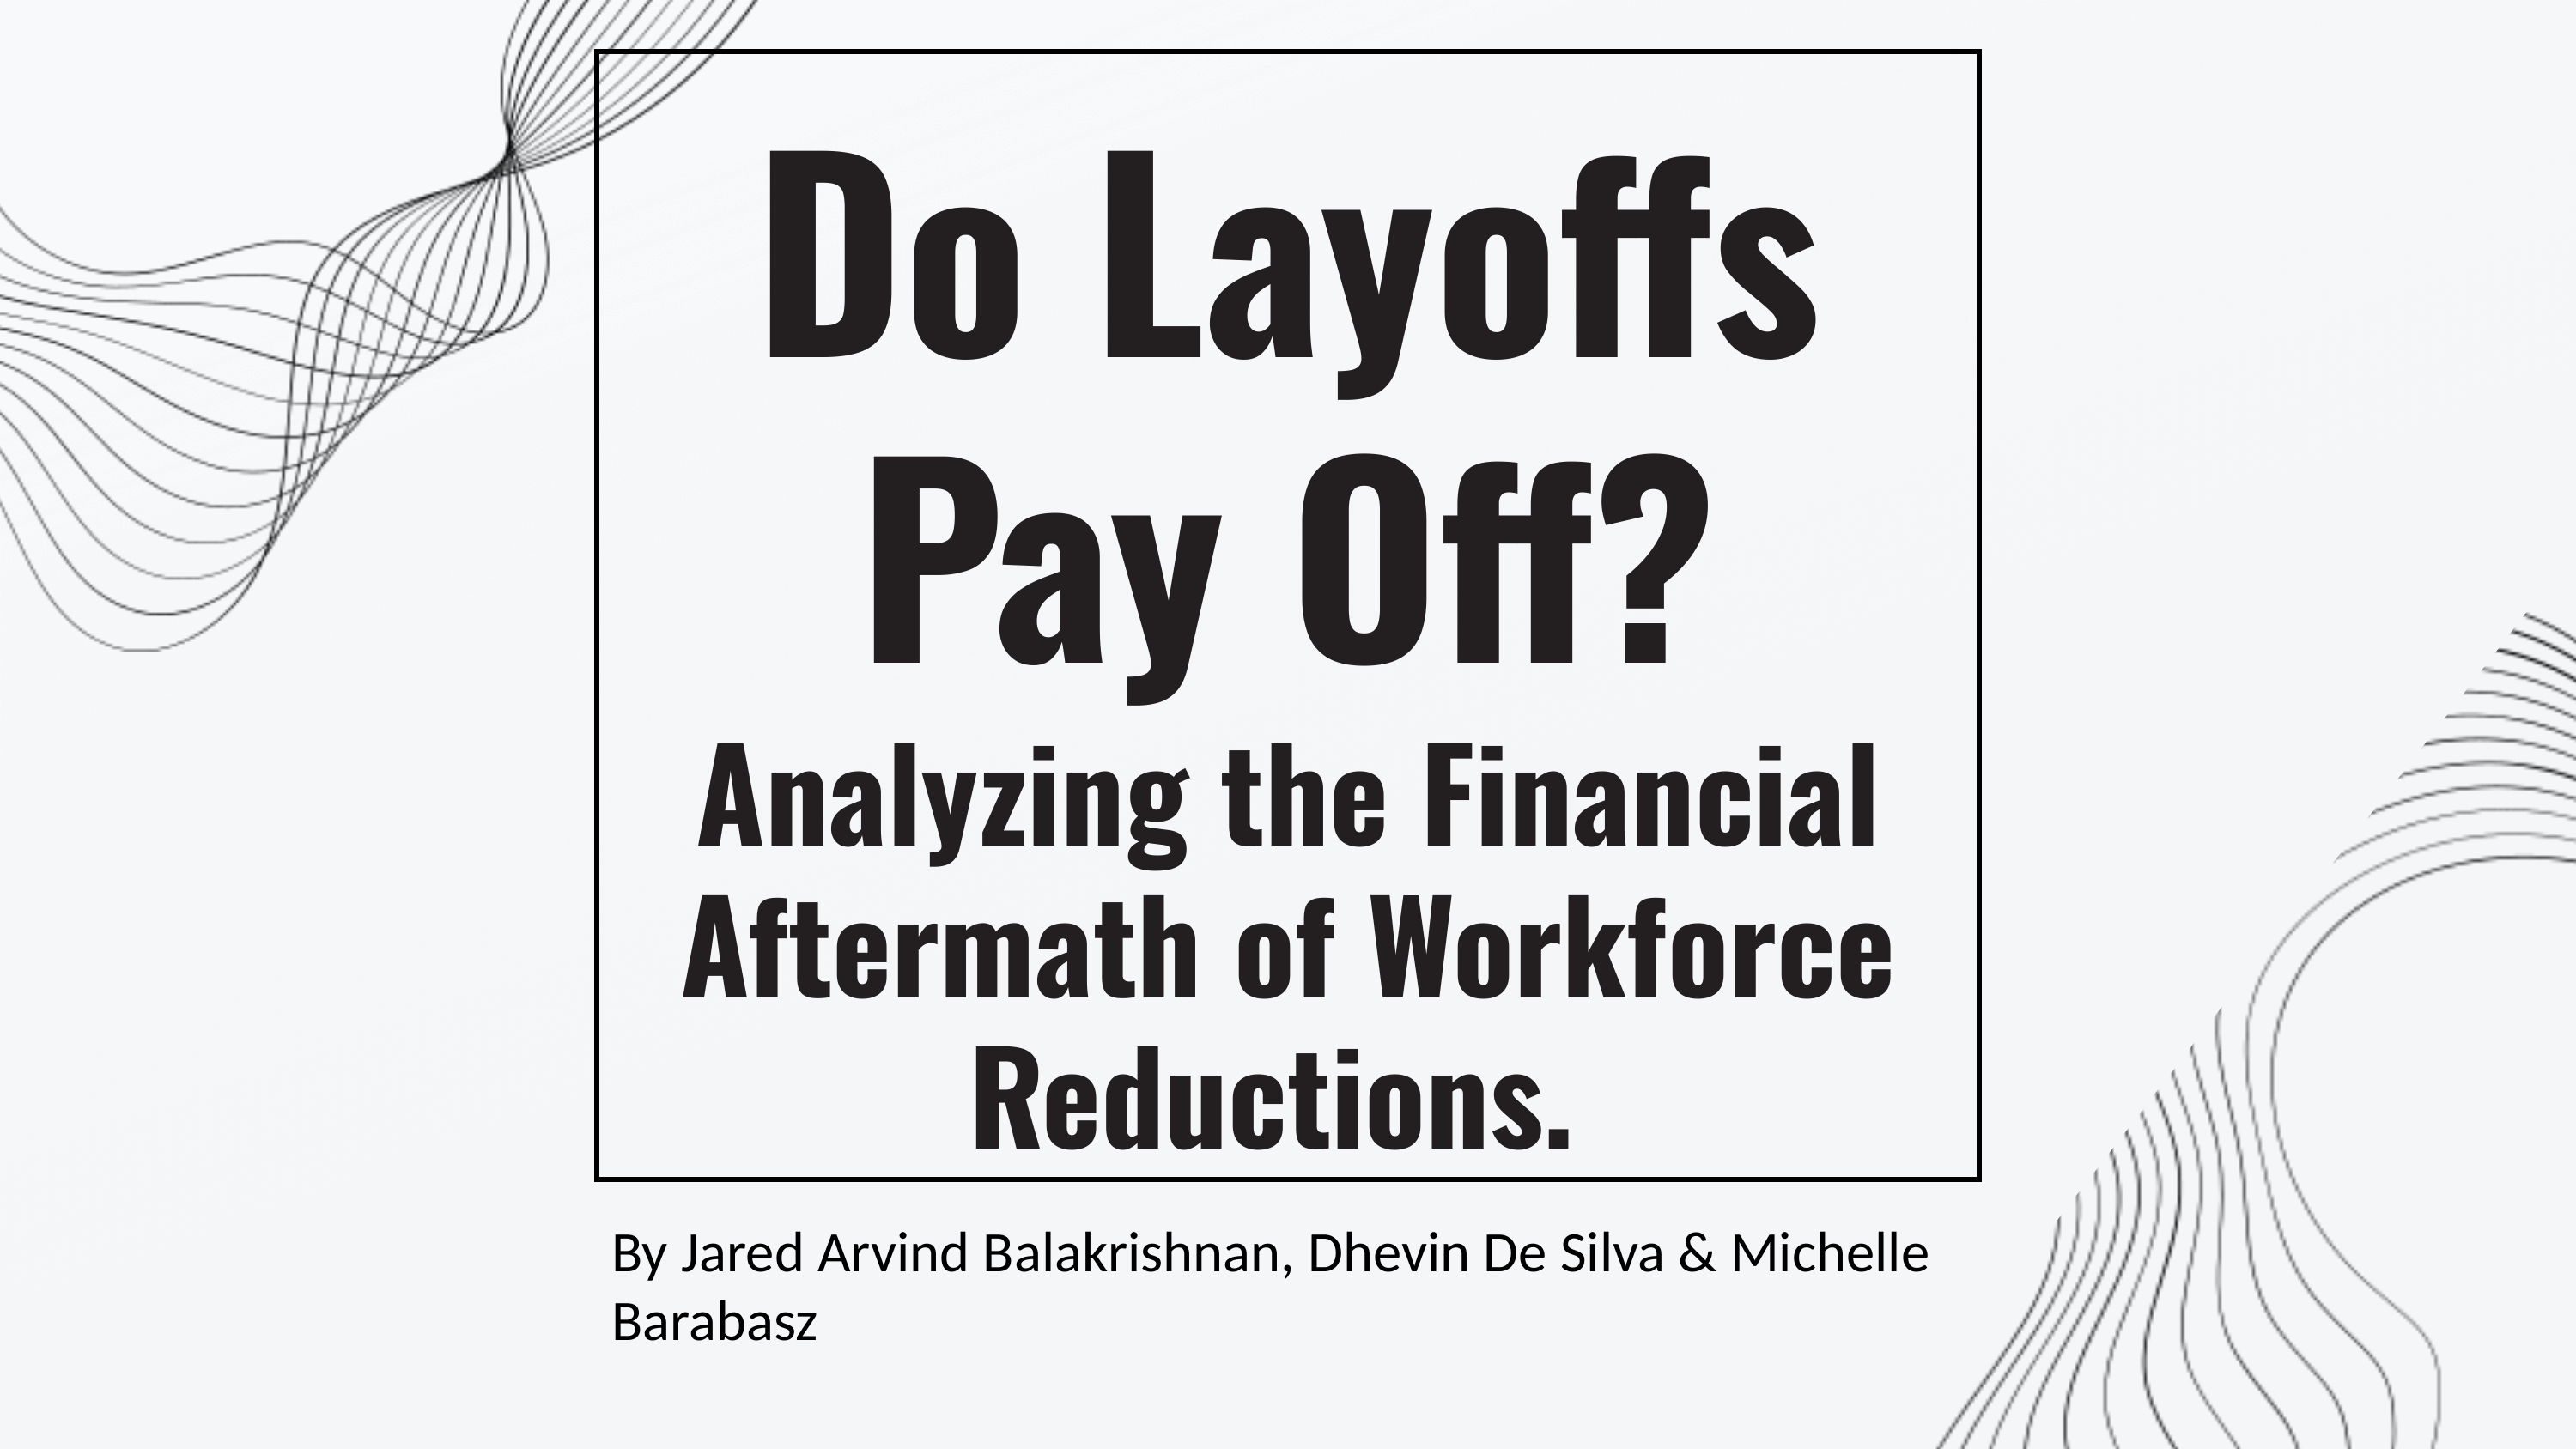

Do Layoffs Pay Off?
Analyzing the Financial Aftermath of Workforce Reductions.

By Jared Arvind Balakrishnan, Dhevin De Silva & Michelle Barabasz